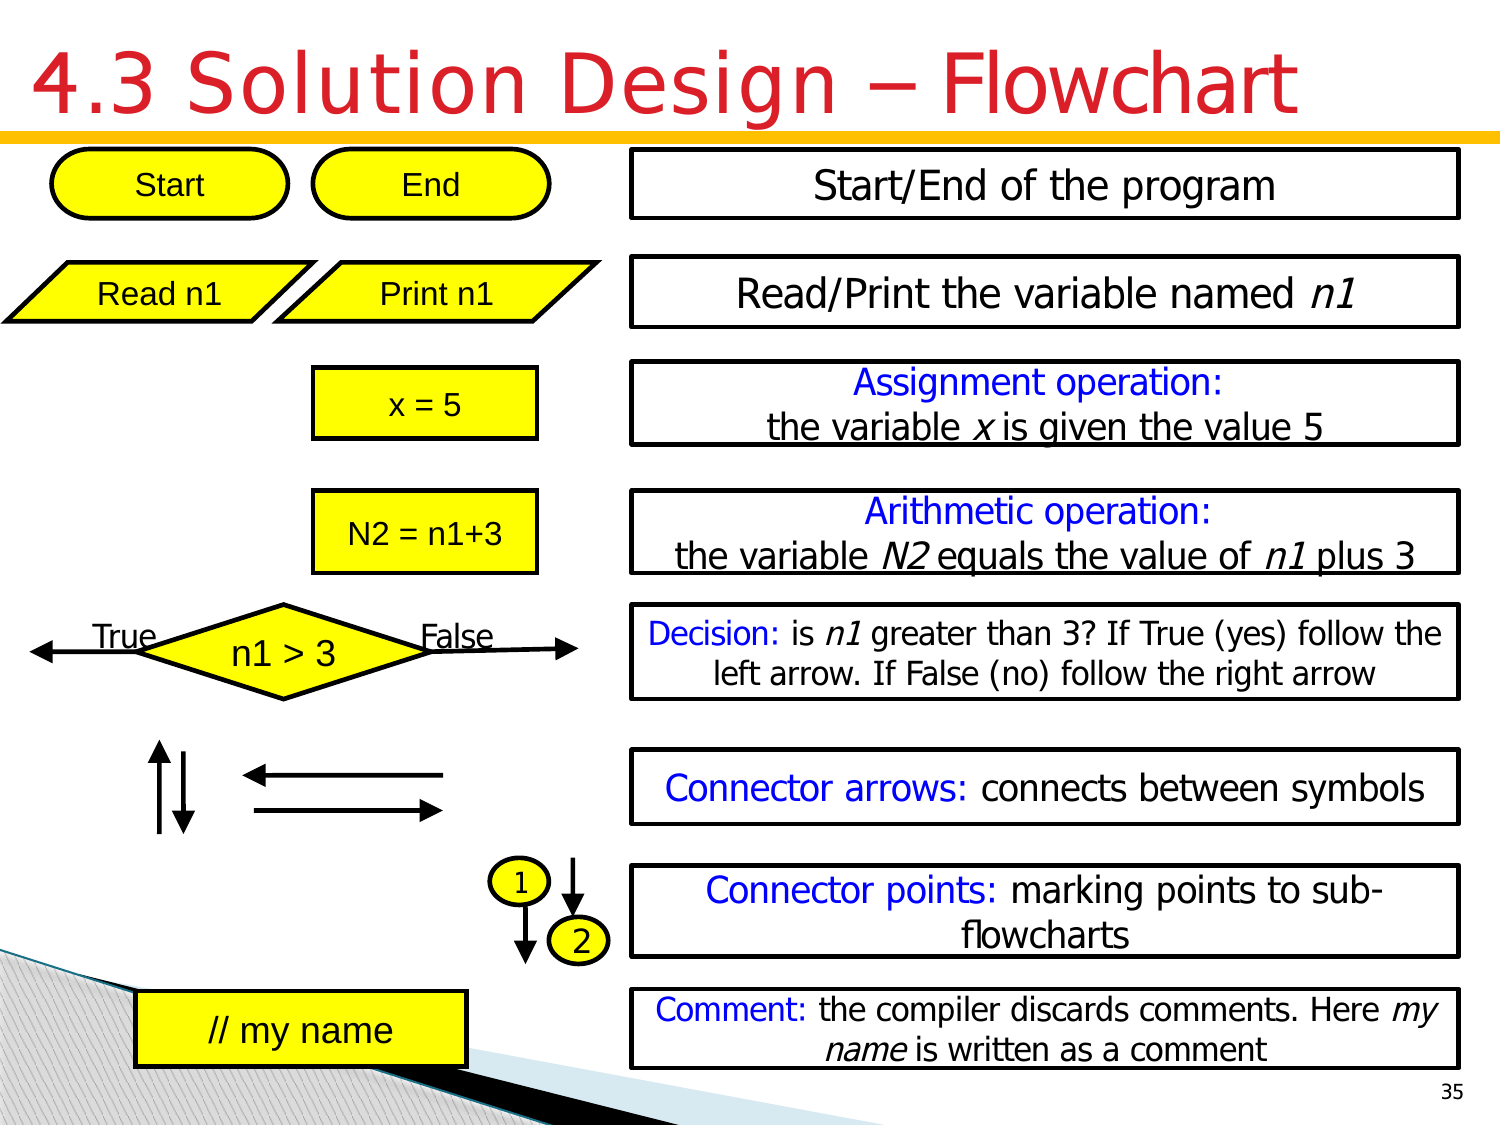

# 4.3 Solution Design – Flowchart
Start
End
Start/End of the program
Read/Print the variable named n1
Read n1
Print n1
Assignment operation:
the variable x is given the value 5
x = 5
Arithmetic operation:
the variable N2 equals the value of n1 plus 3
N2 = n1+3
n1 > 3
True
False

Decision: is n1 greater than 3? If True (yes) follow the left arrow. If False (no) follow the right arrow

Connector arrows: connects between symbols

1

2
Connector points: marking points to sub-flowcharts
Comment: the compiler discards comments. Here my name is written as a comment
// my name
35